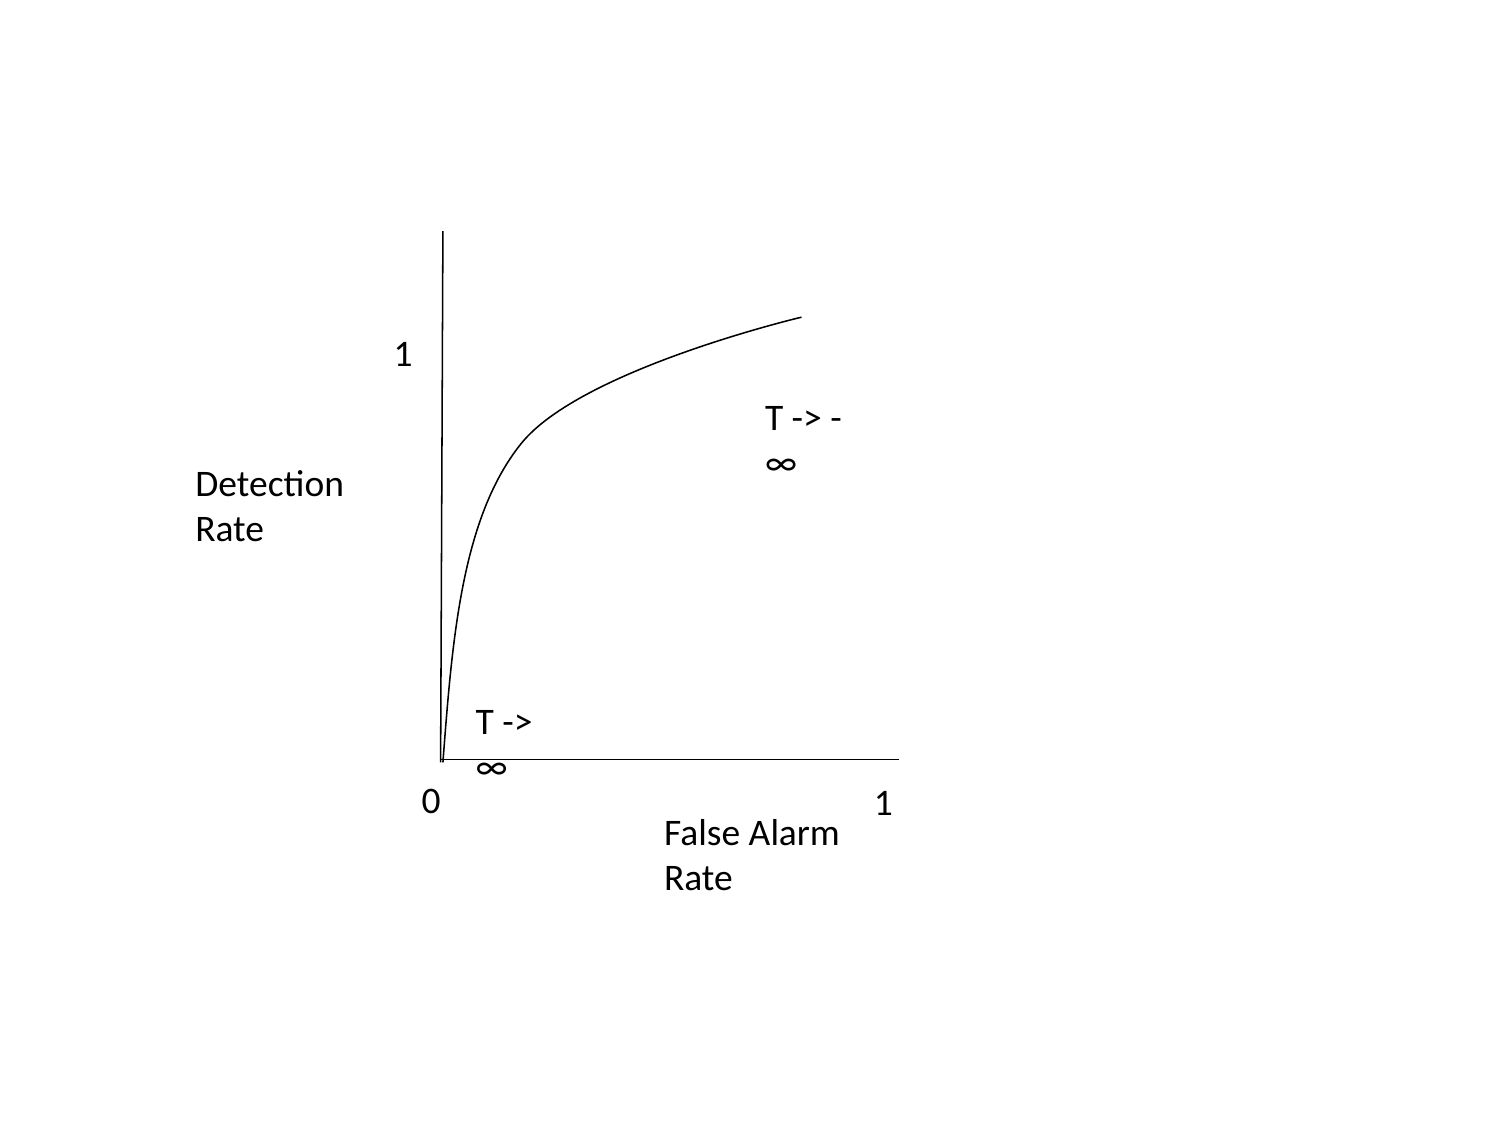

#

1
T -> -∞
Detection Rate
T -> ∞
0
1
False Alarm Rate